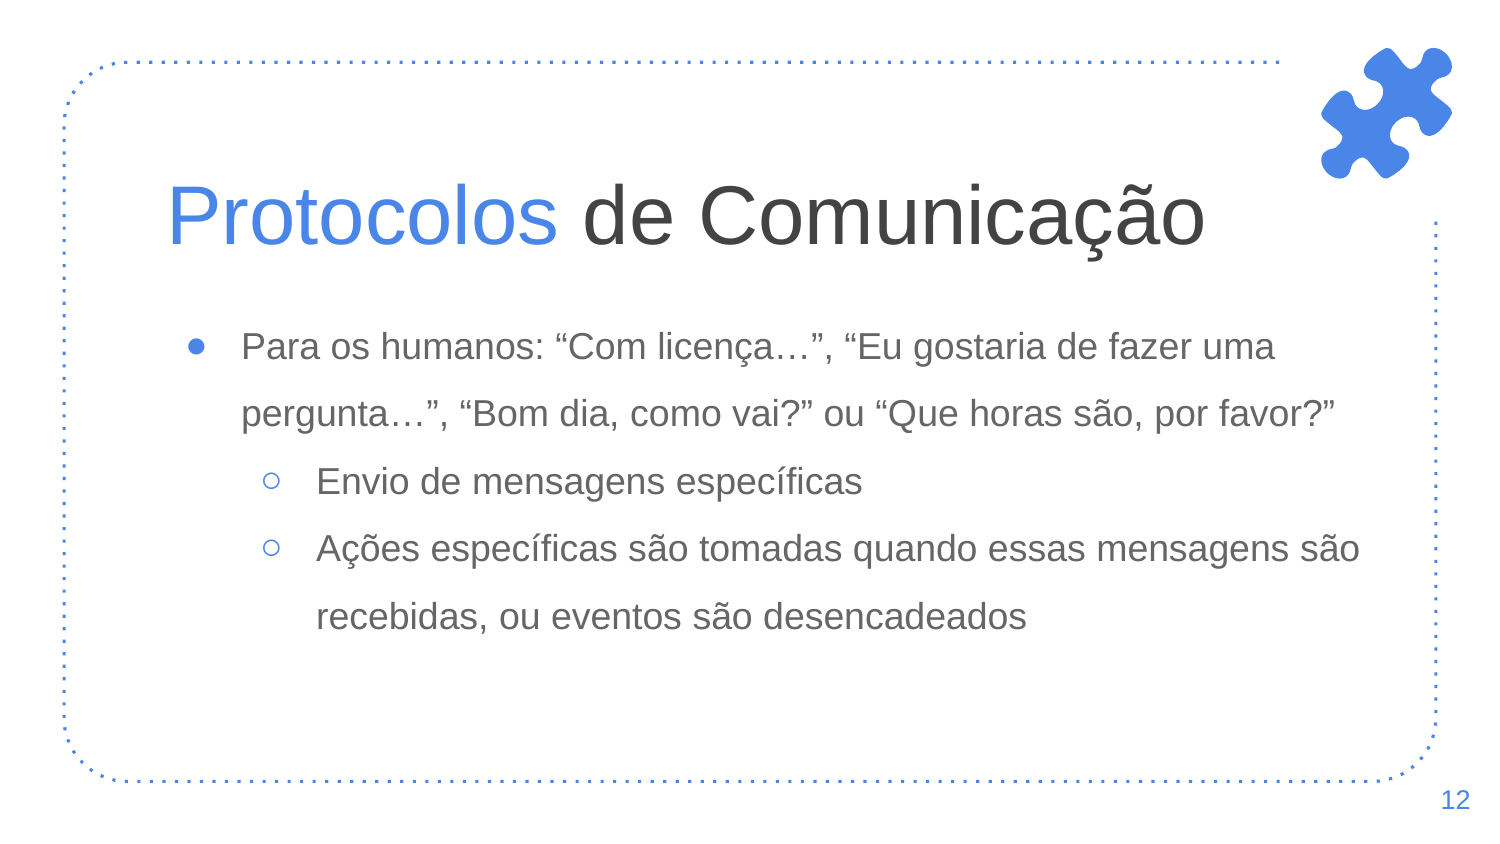

# Protocolos de Comunicação
Para os humanos: “Com licença…”, “Eu gostaria de fazer uma pergunta…”, “Bom dia, como vai?” ou “Que horas são, por favor?”
Envio de mensagens específicas
Ações específicas são tomadas quando essas mensagens são recebidas, ou eventos são desencadeados
12